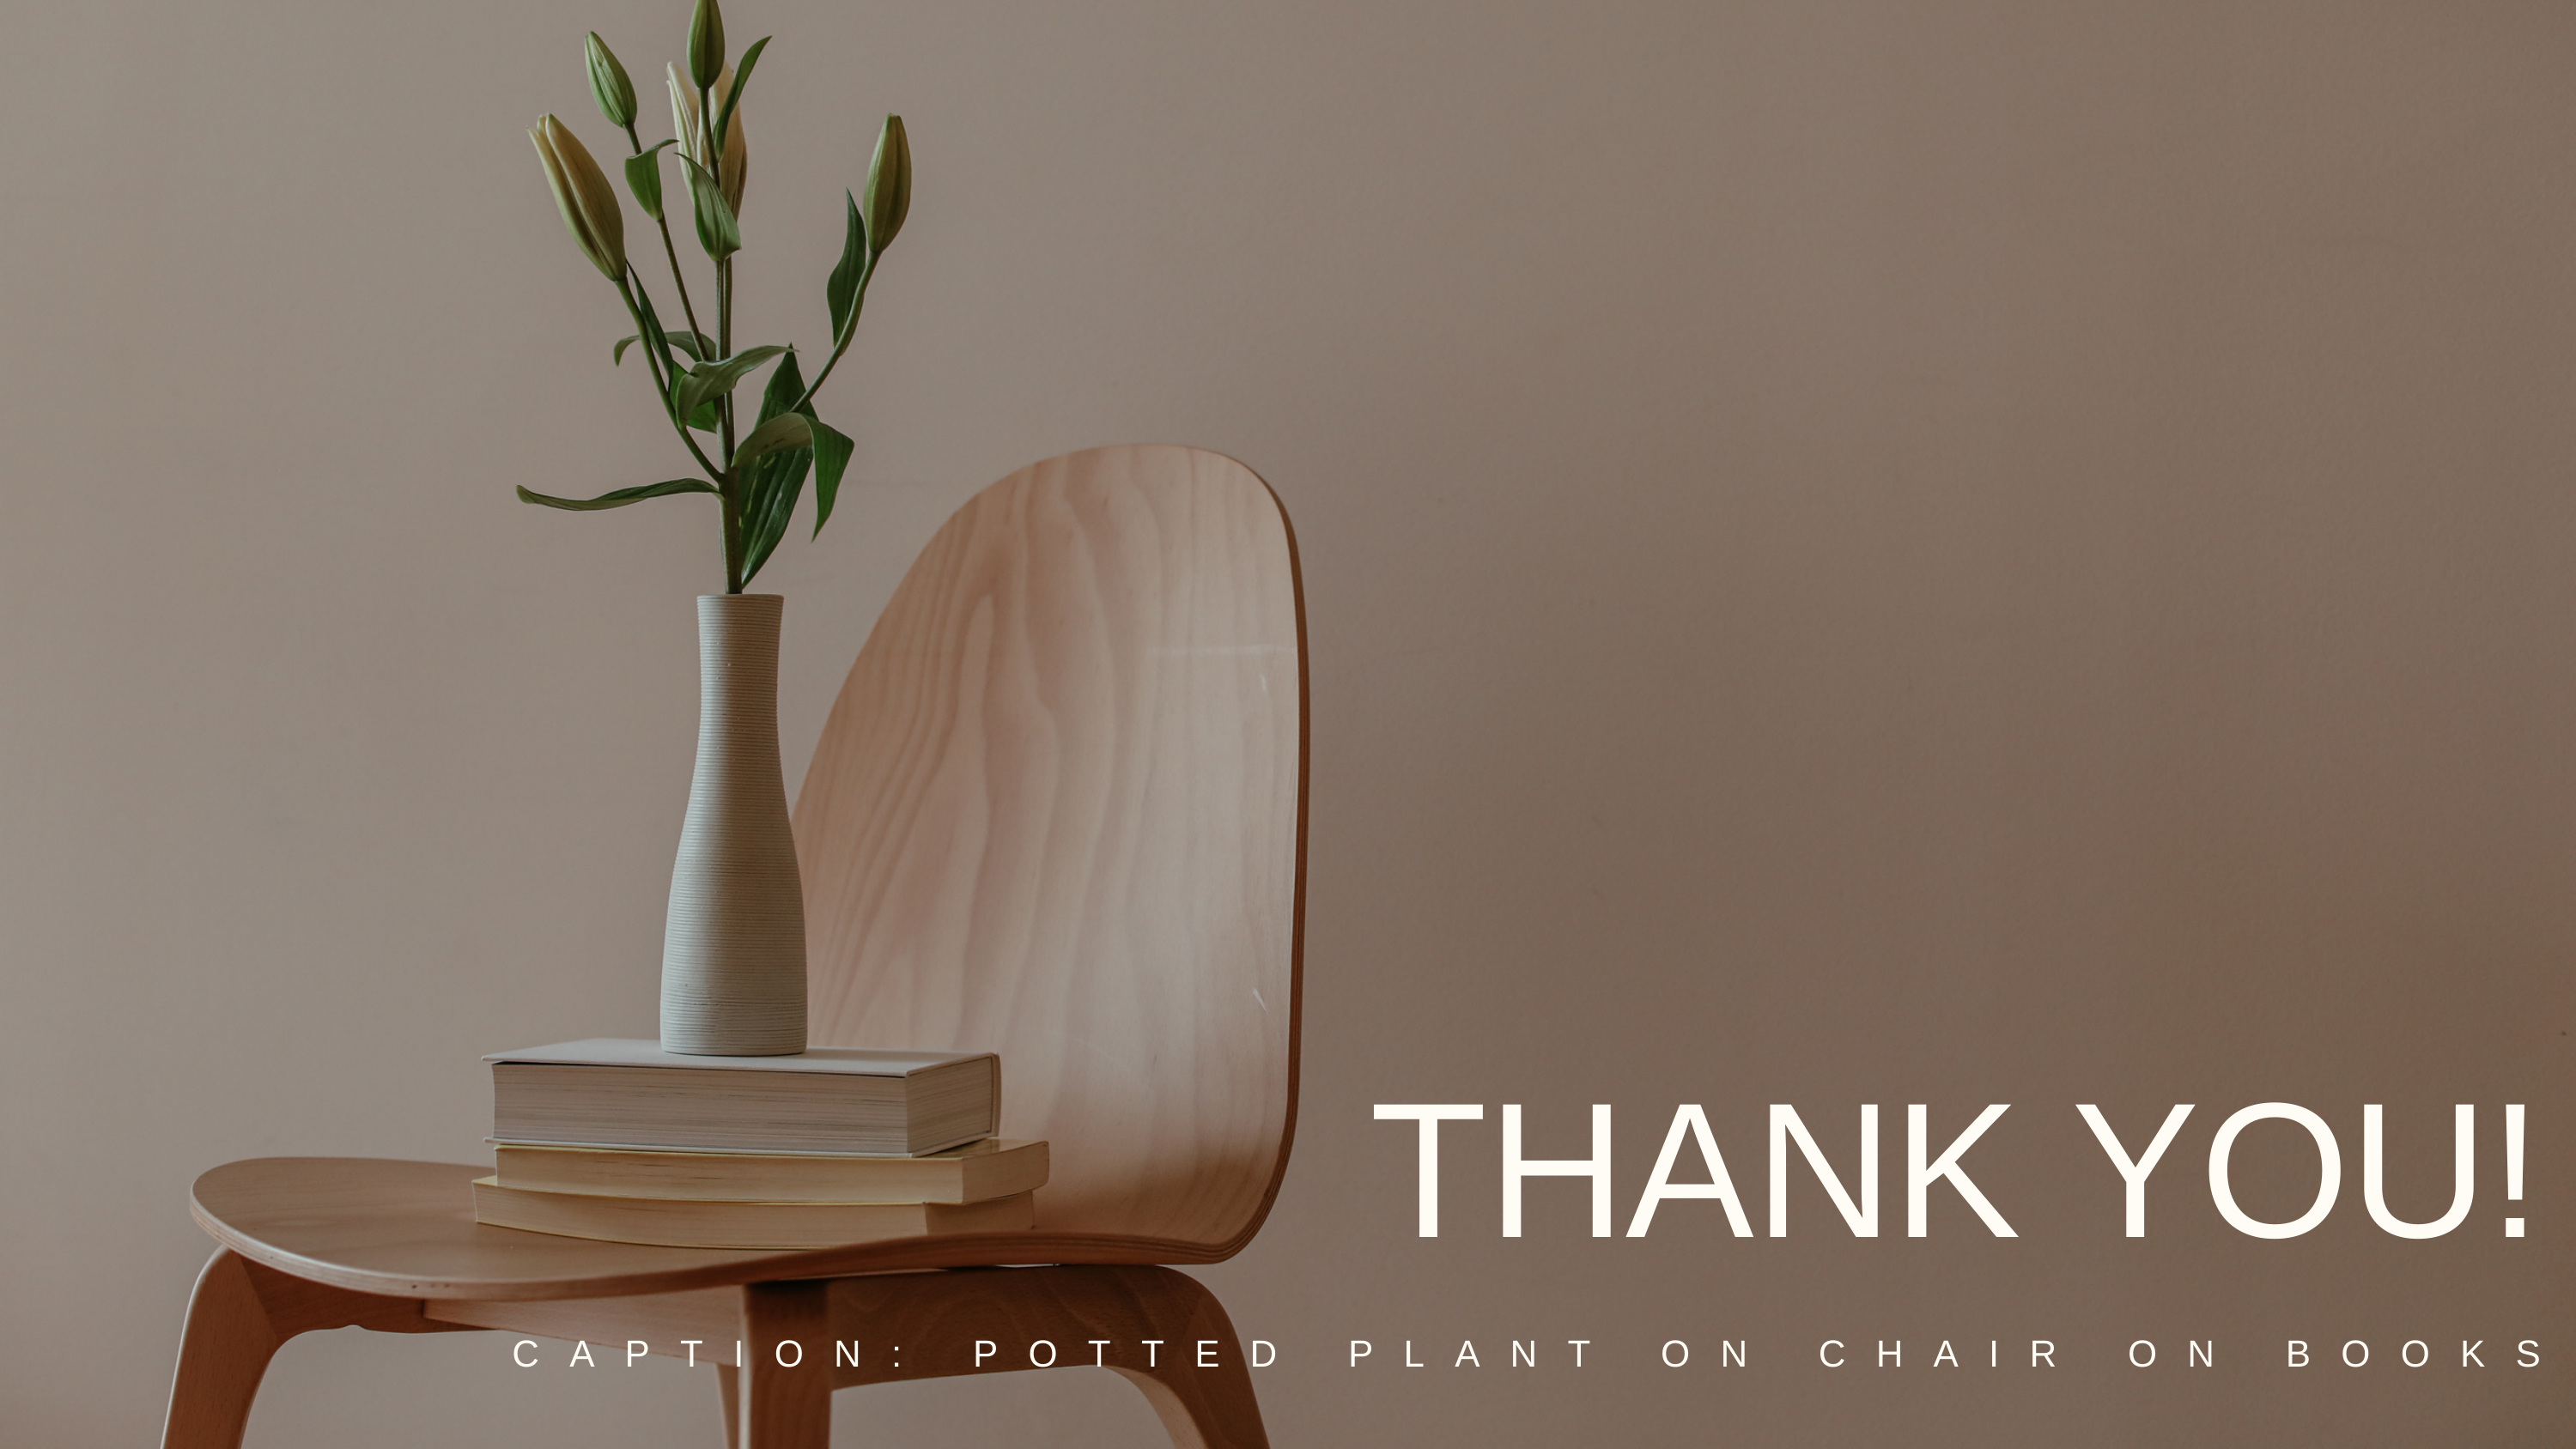

THANK YOU!
CAPTION: POTTED PLANT ON CHAIR ON BOOKS